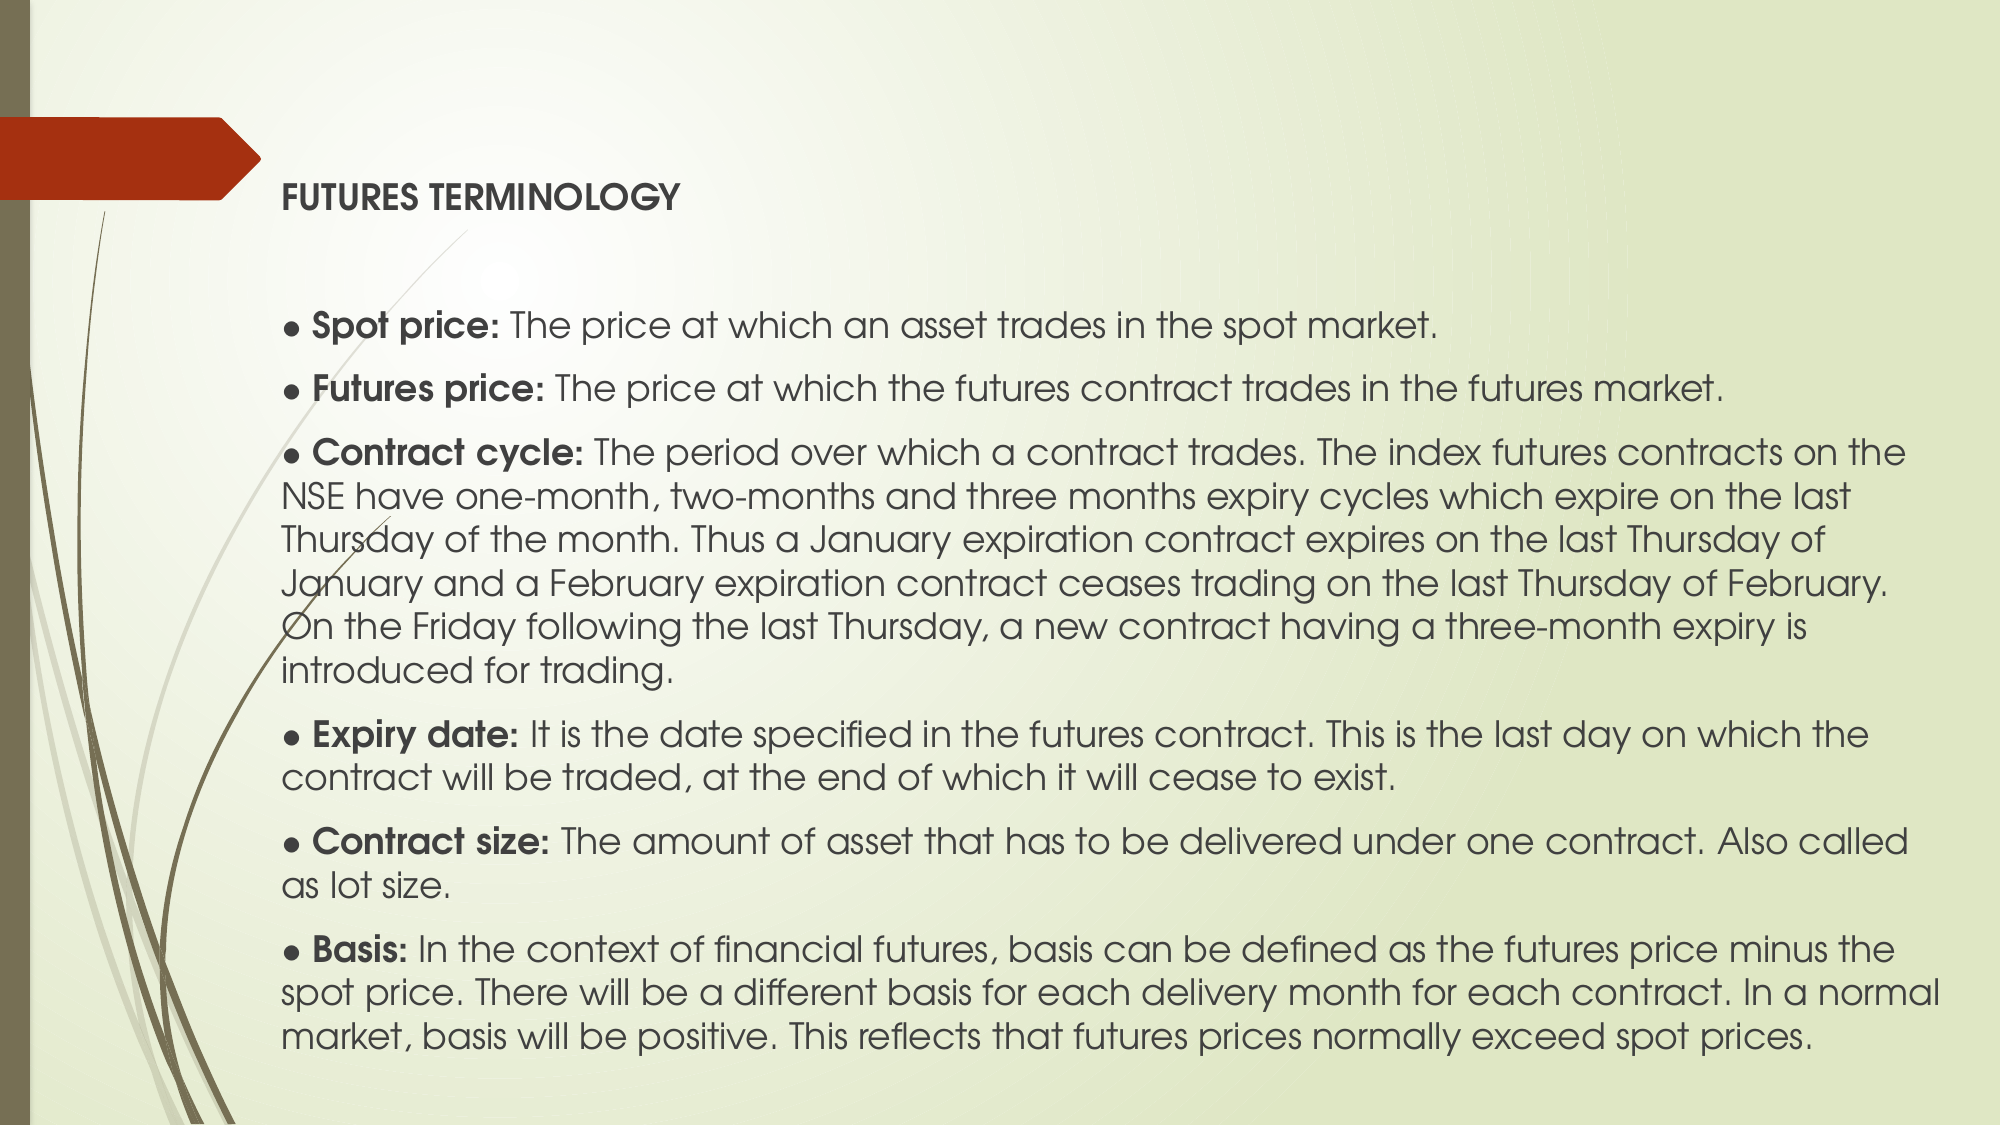

FUTURES TERMINOLOGY

• Spot price: The price at which an asset trades in the spot market.
• Futures price: The price at which the futures contract trades in the futures market.
• Contract cycle: The period over which a contract trades. The index futures contracts on the NSE have one-month, two-months and three months expiry cycles which expire on the last Thursday of the month. Thus a January expiration contract expires on the last Thursday of January and a February expiration contract ceases trading on the last Thursday of February. On the Friday following the last Thursday, a new contract having a three-month expiry is introduced for trading.
• Expiry date: It is the date specified in the futures contract. This is the last day on which the contract will be traded, at the end of which it will cease to exist.
• Contract size: The amount of asset that has to be delivered under one contract. Also called as lot size.
• Basis: In the context of financial futures, basis can be defined as the futures price minus the spot price. There will be a different basis for each delivery month for each contract. In a normal market, basis will be positive. This reflects that futures prices normally exceed spot prices.